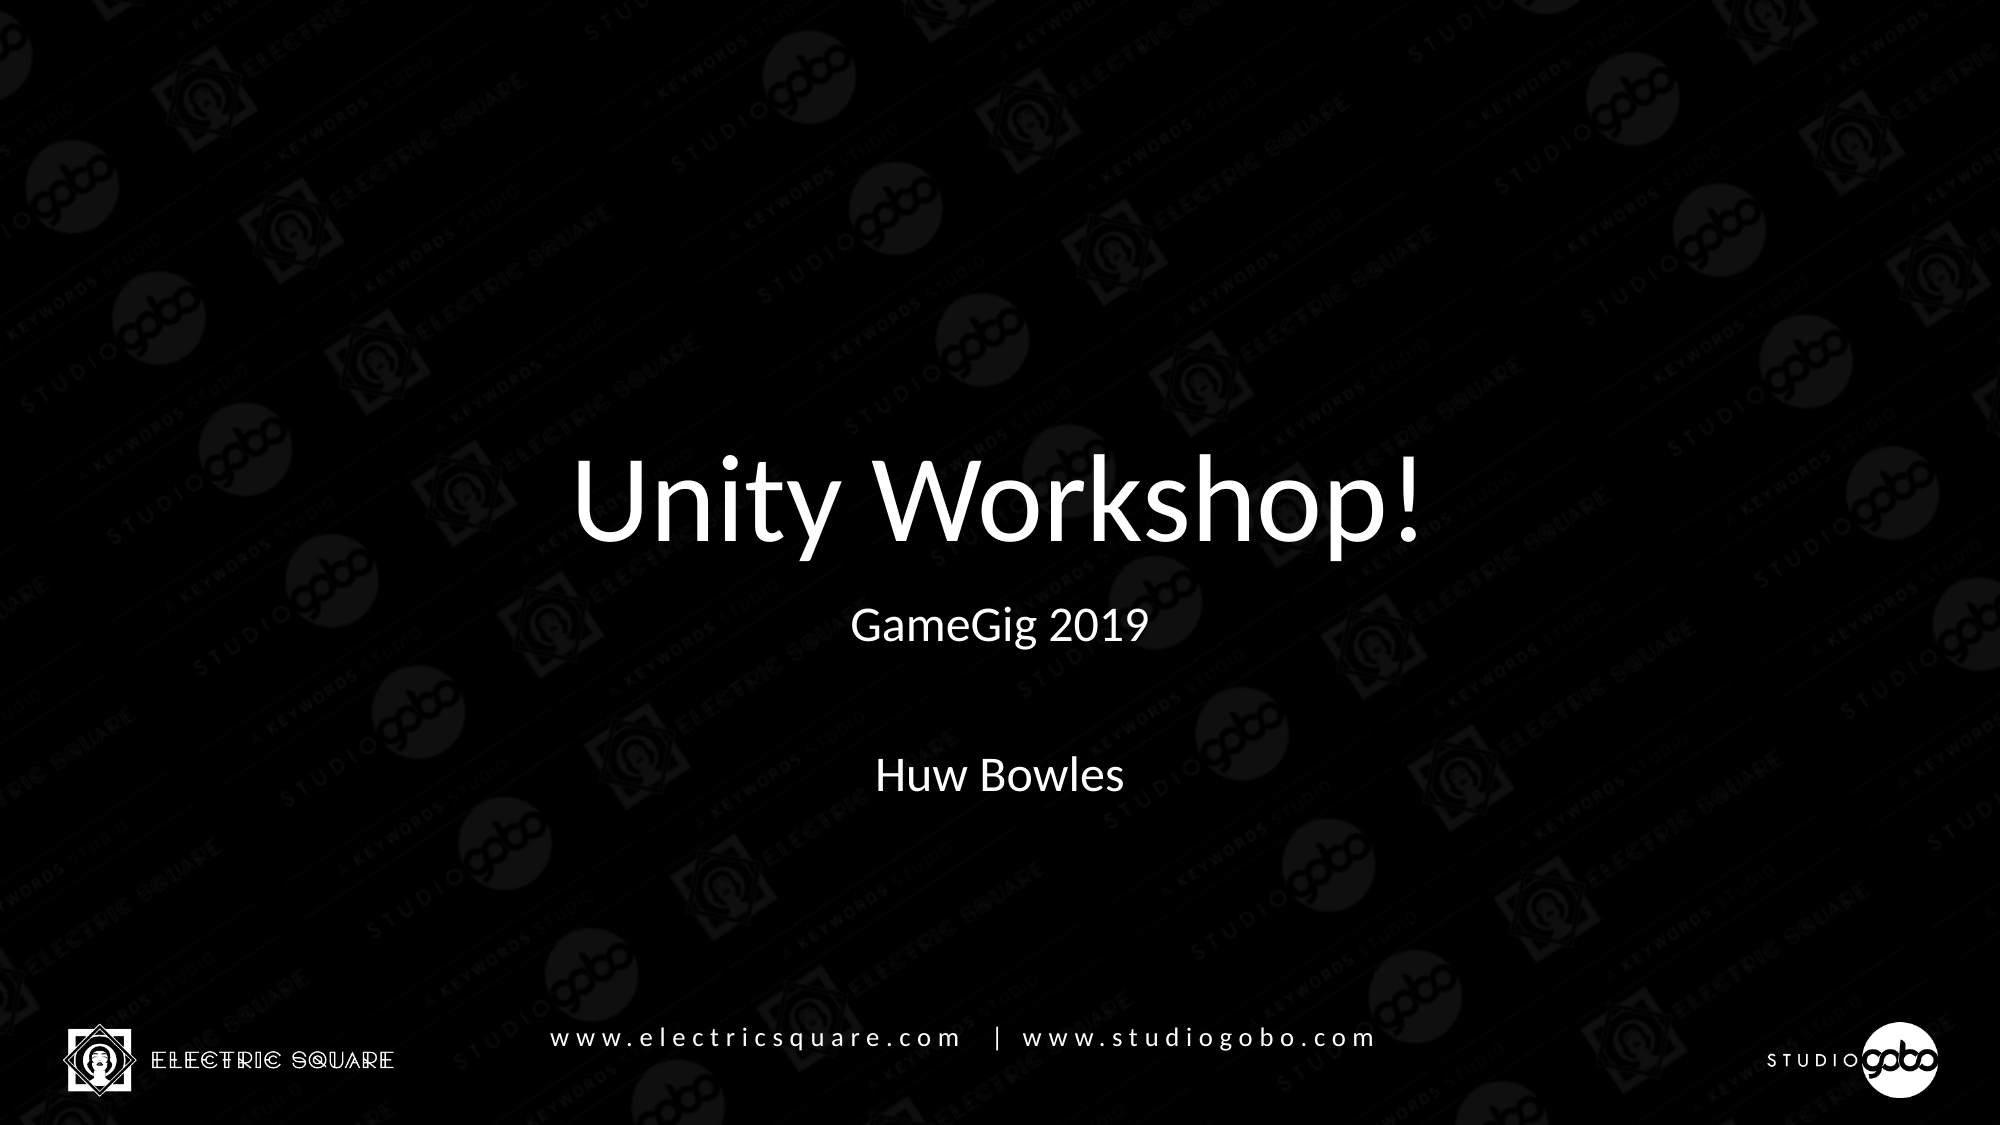

# Unity Workshop!
GameGig 2019

Huw Bowles